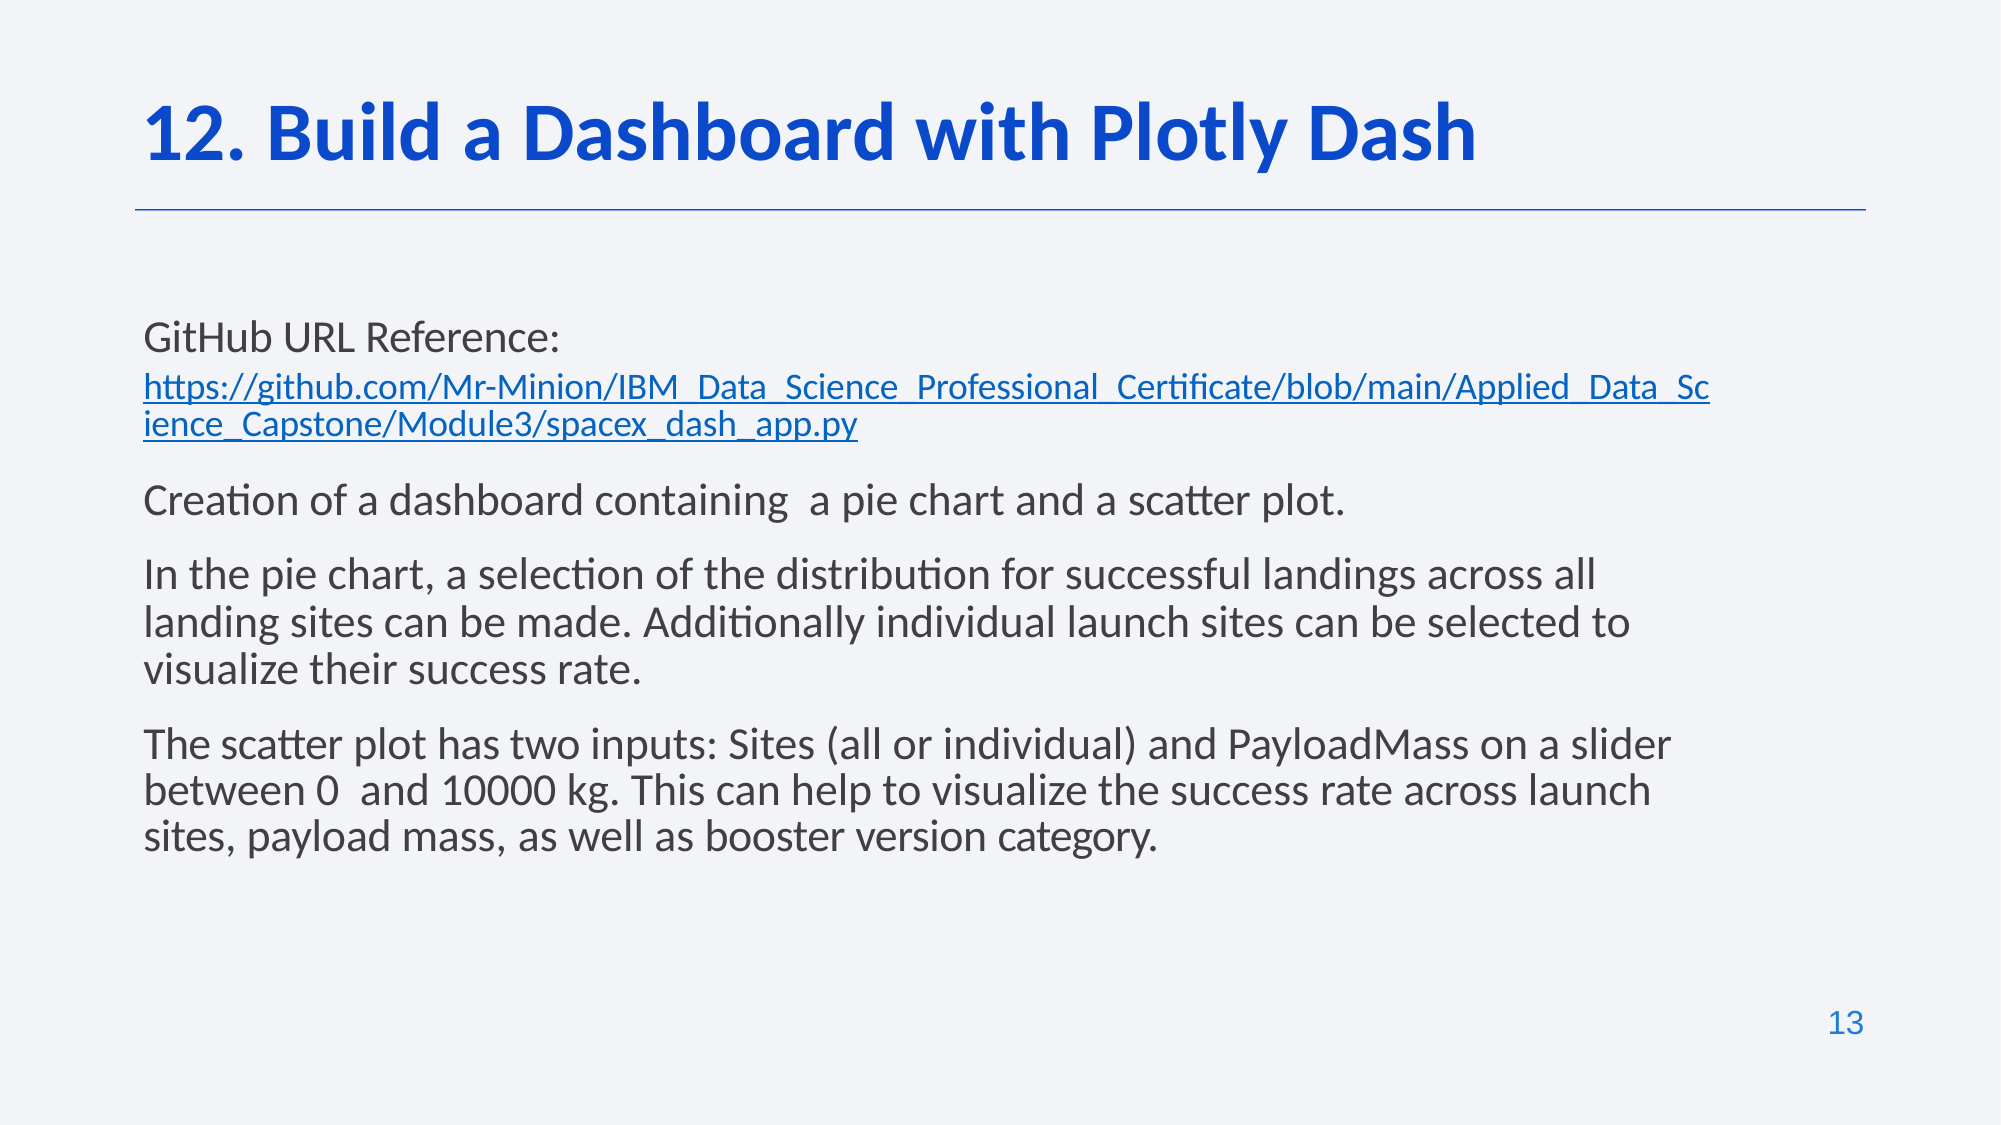

12. Build a Dashboard with Plotly Dash
GitHub URL Reference:
https://github.com/Mr-Minion/IBM_Data_Science_Professional_Certificate/blob/main/Applied_Data_Science_Capstone/Module3/spacex_dash_app.py
Creation of a dashboard containing  a pie chart and a scatter plot.
In the pie chart, a selection of the distribution for successful landings across all landing sites can be made. Additionally individual launch sites can be selected to visualize their success rate.
The scatter plot has two inputs: Sites (all or individual) and PayloadMass on a slider between 0  and 10000 kg. This can help to visualize the success rate across launch sites, payload mass, as well as booster version category.
13